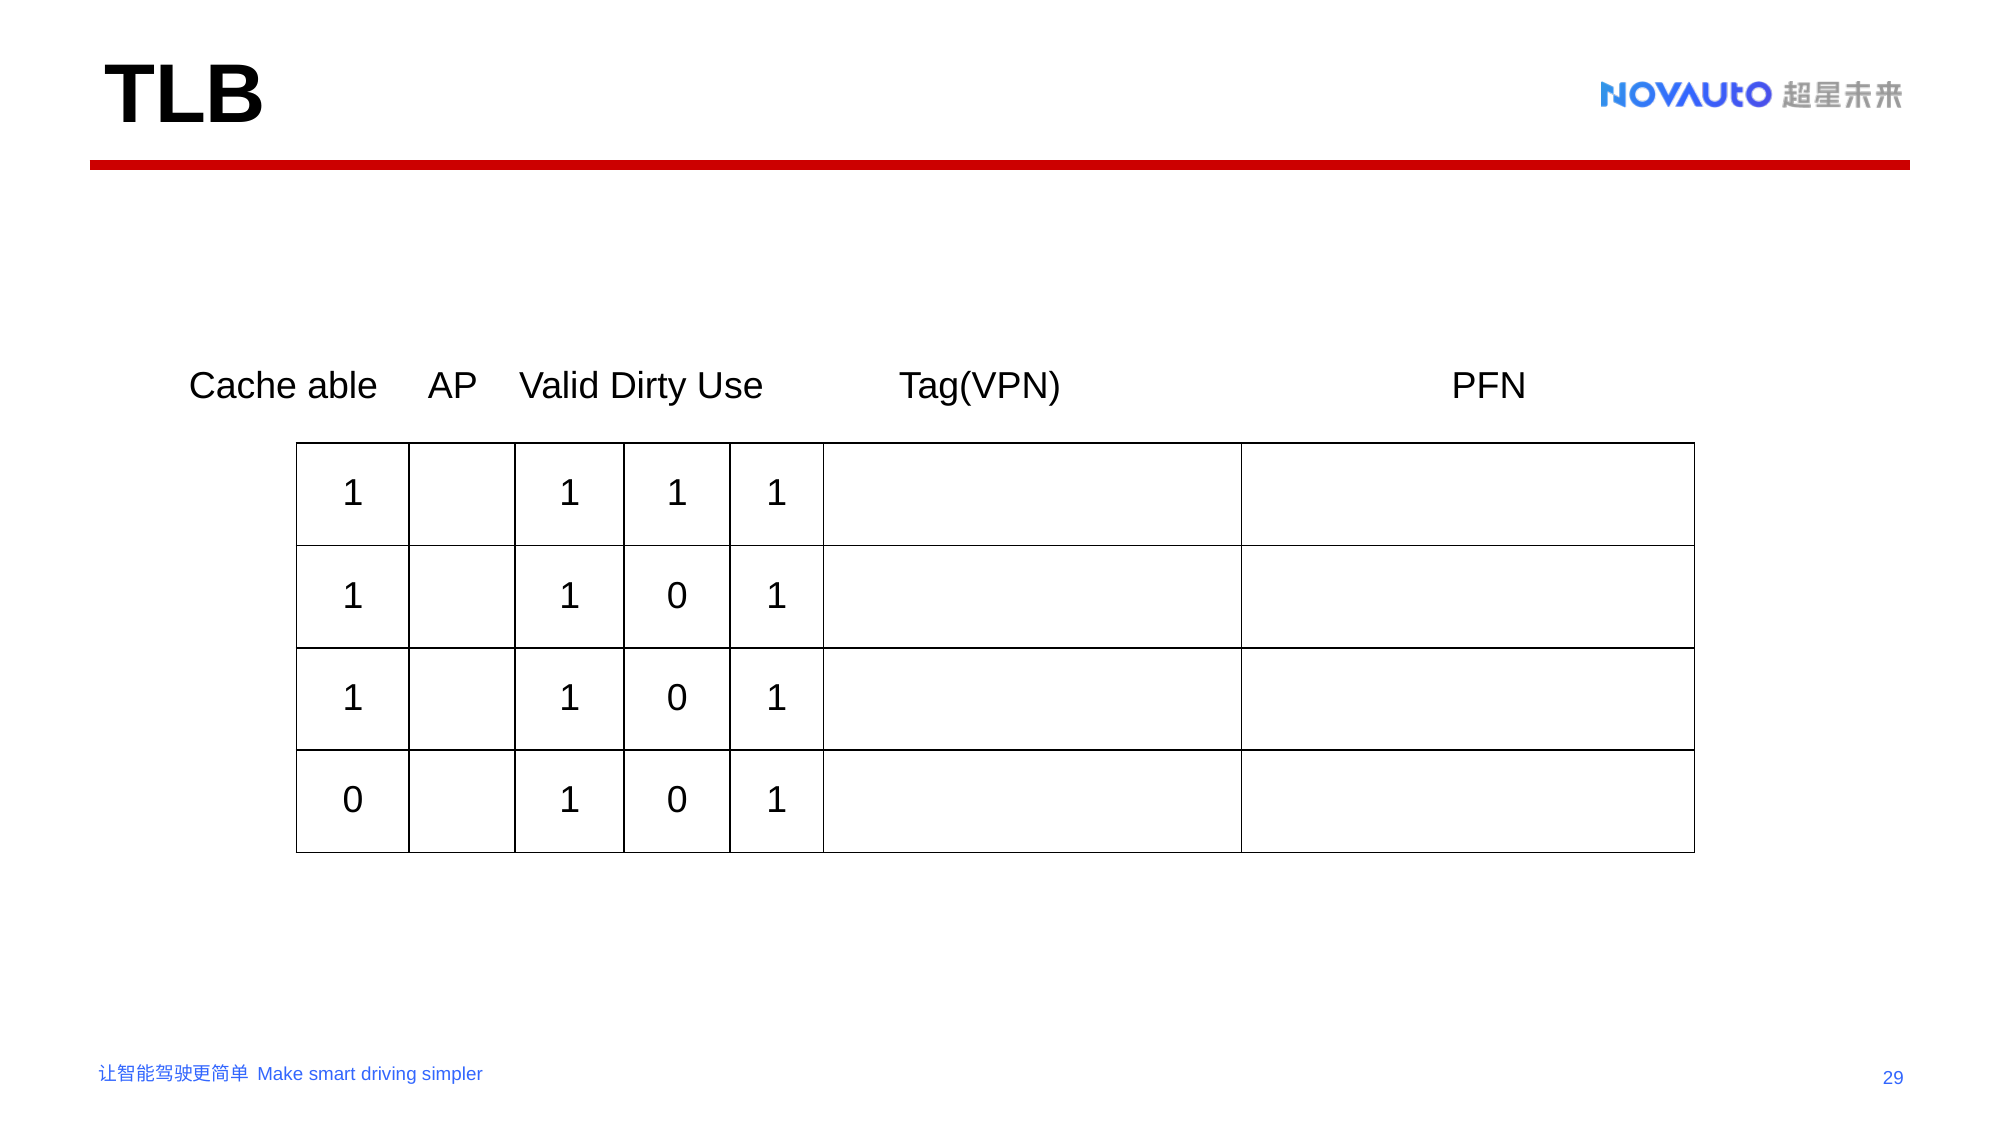

# TLB
Cache able     AP    Valid Dirty Use             Tag(VPN)			      PFN
| 1 |  | 1 | 1 | 1 |  |  |
| --- | --- | --- | --- | --- | --- | --- |
| 1 |  | 1 | 0 | 1 |  |  |
| 1 |  | 1 | 0 | 1 |  |  |
| 0 |  | 1 | 0 | 1 |  |  |